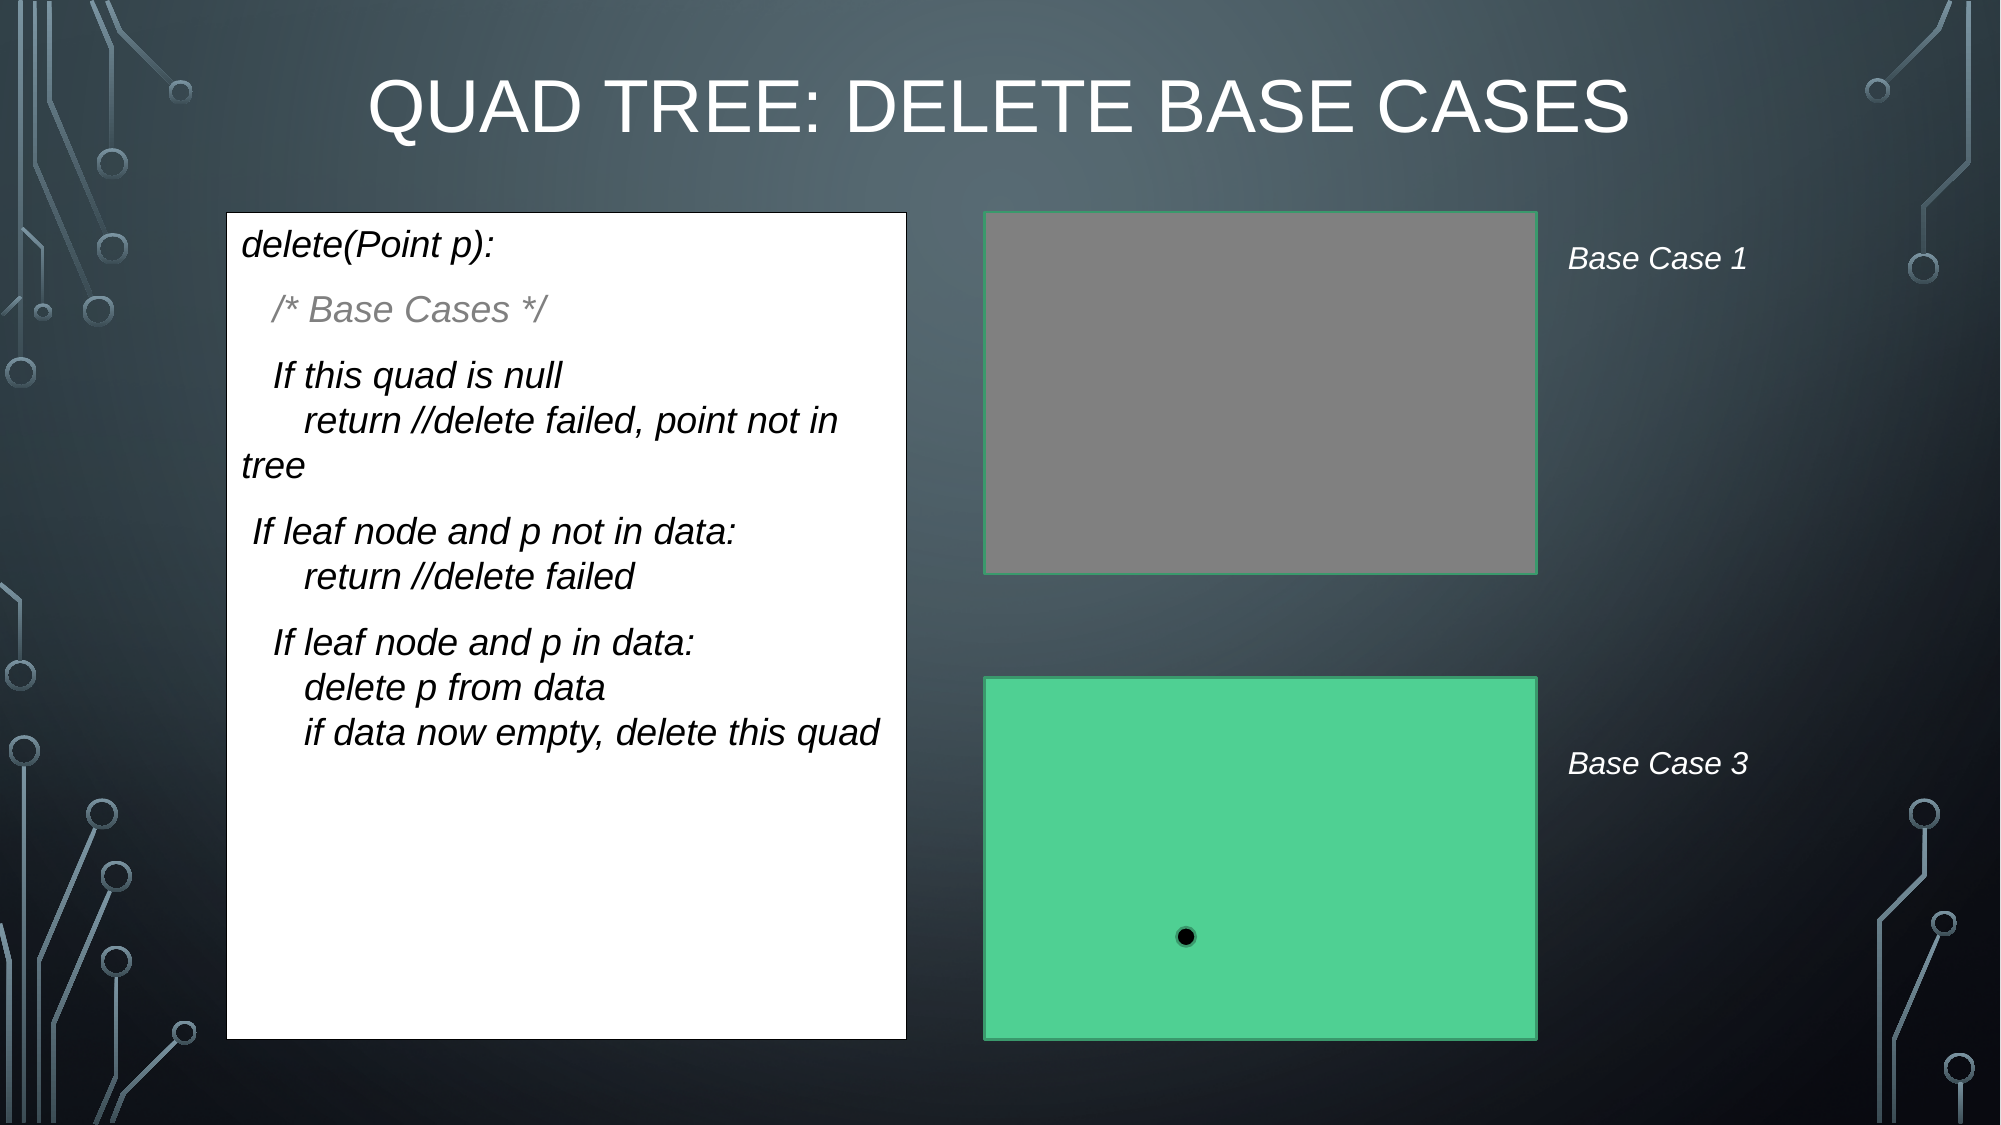

# Quad Tree: Delete Base Cases
delete(Point p):
   /* Base Cases */
   If this quad is null
      return //delete failed, point not in tree
 If leaf node and p not in data:
      return //delete failed
   If leaf node and p in data:
      delete p from data
      if data now empty, delete this quad

Base Case 1

Base Case 3